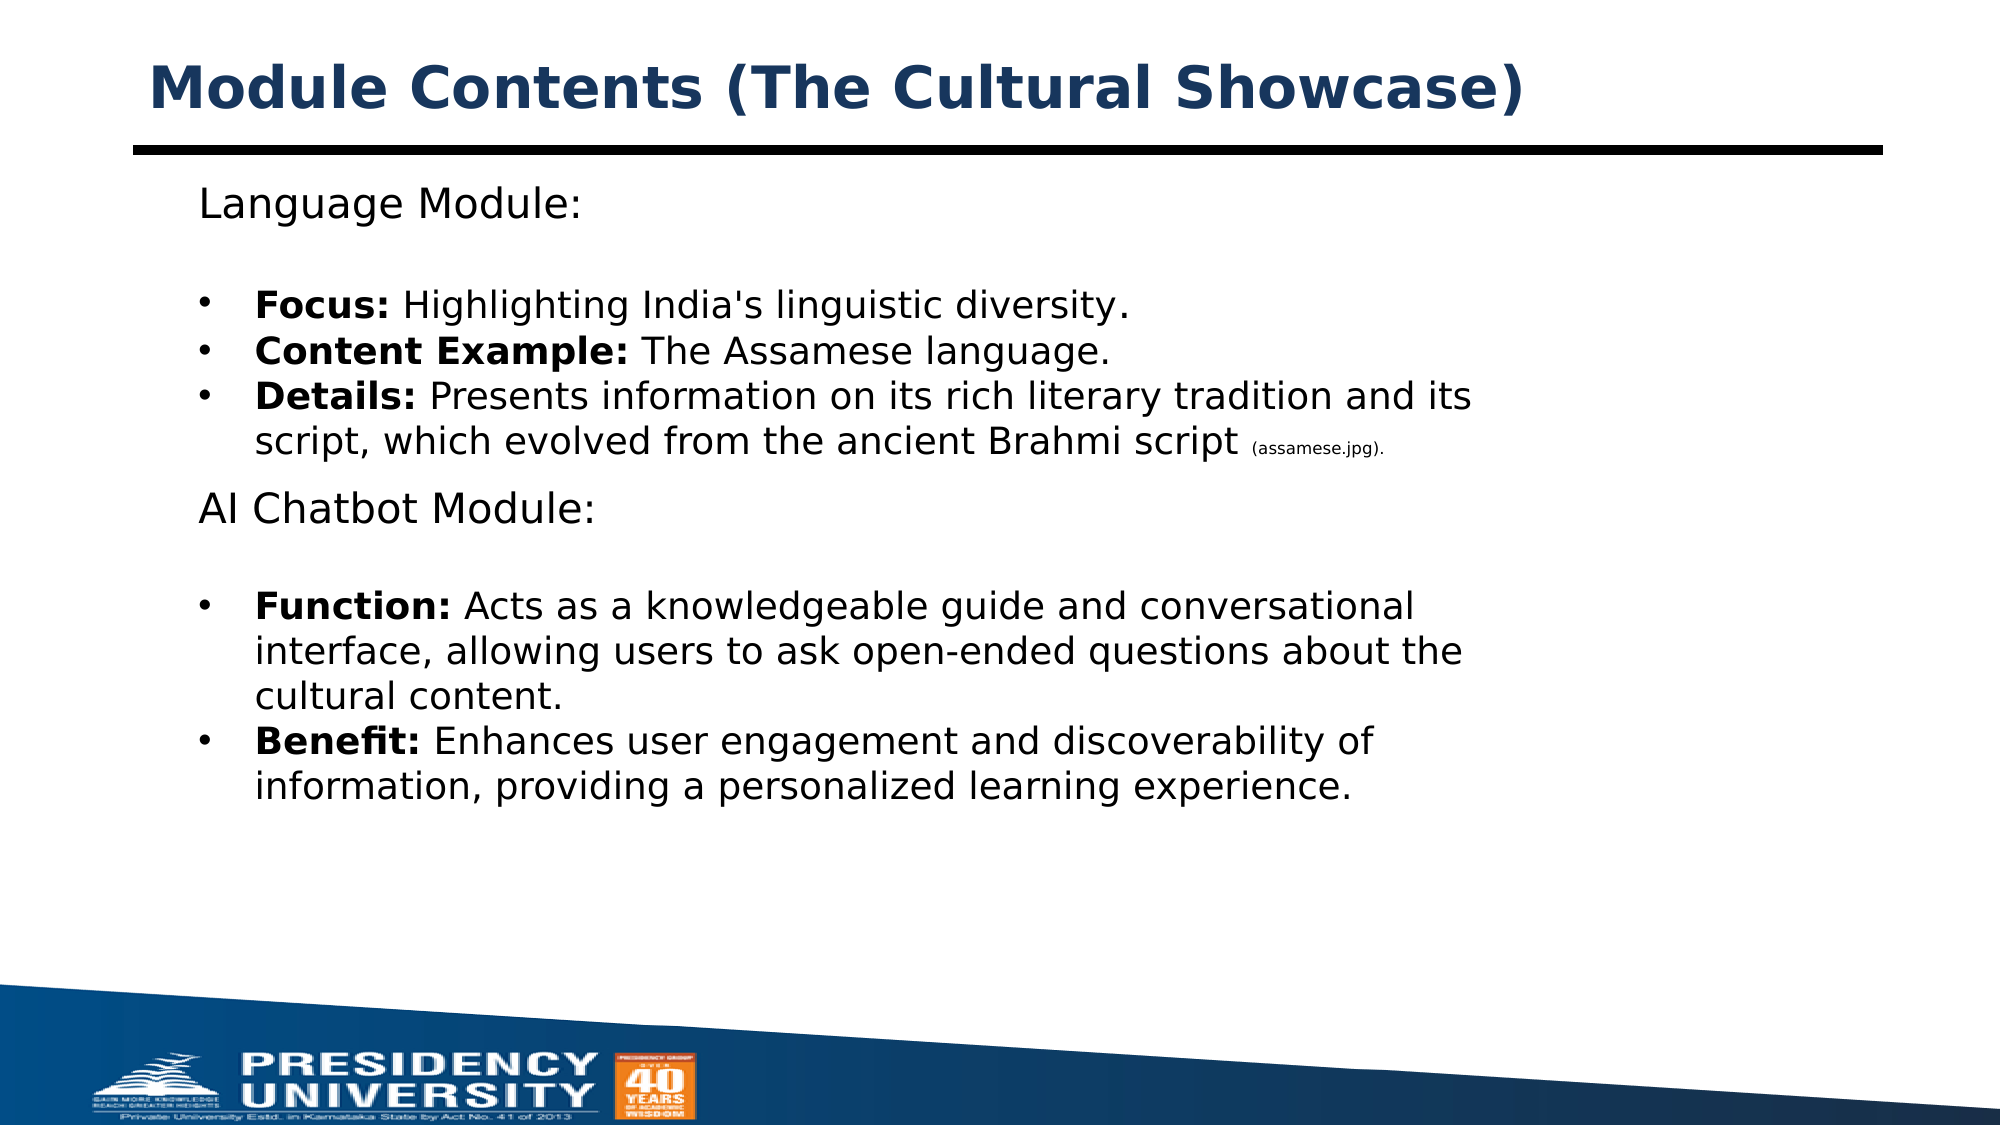

# Module Contents (The Cultural Showcase)
Language Module:

Focus: Highlighting India's linguistic diversity.
Content Example: The Assamese language.
Details: Presents information on its rich literary tradition and its script, which evolved from the ancient Brahmi script (assamese.jpg).

AI Chatbot Module:

Function: Acts as a knowledgeable guide and conversational interface, allowing users to ask open-ended questions about the cultural content.
Benefit: Enhances user engagement and discoverability of information, providing a personalized learning experience.